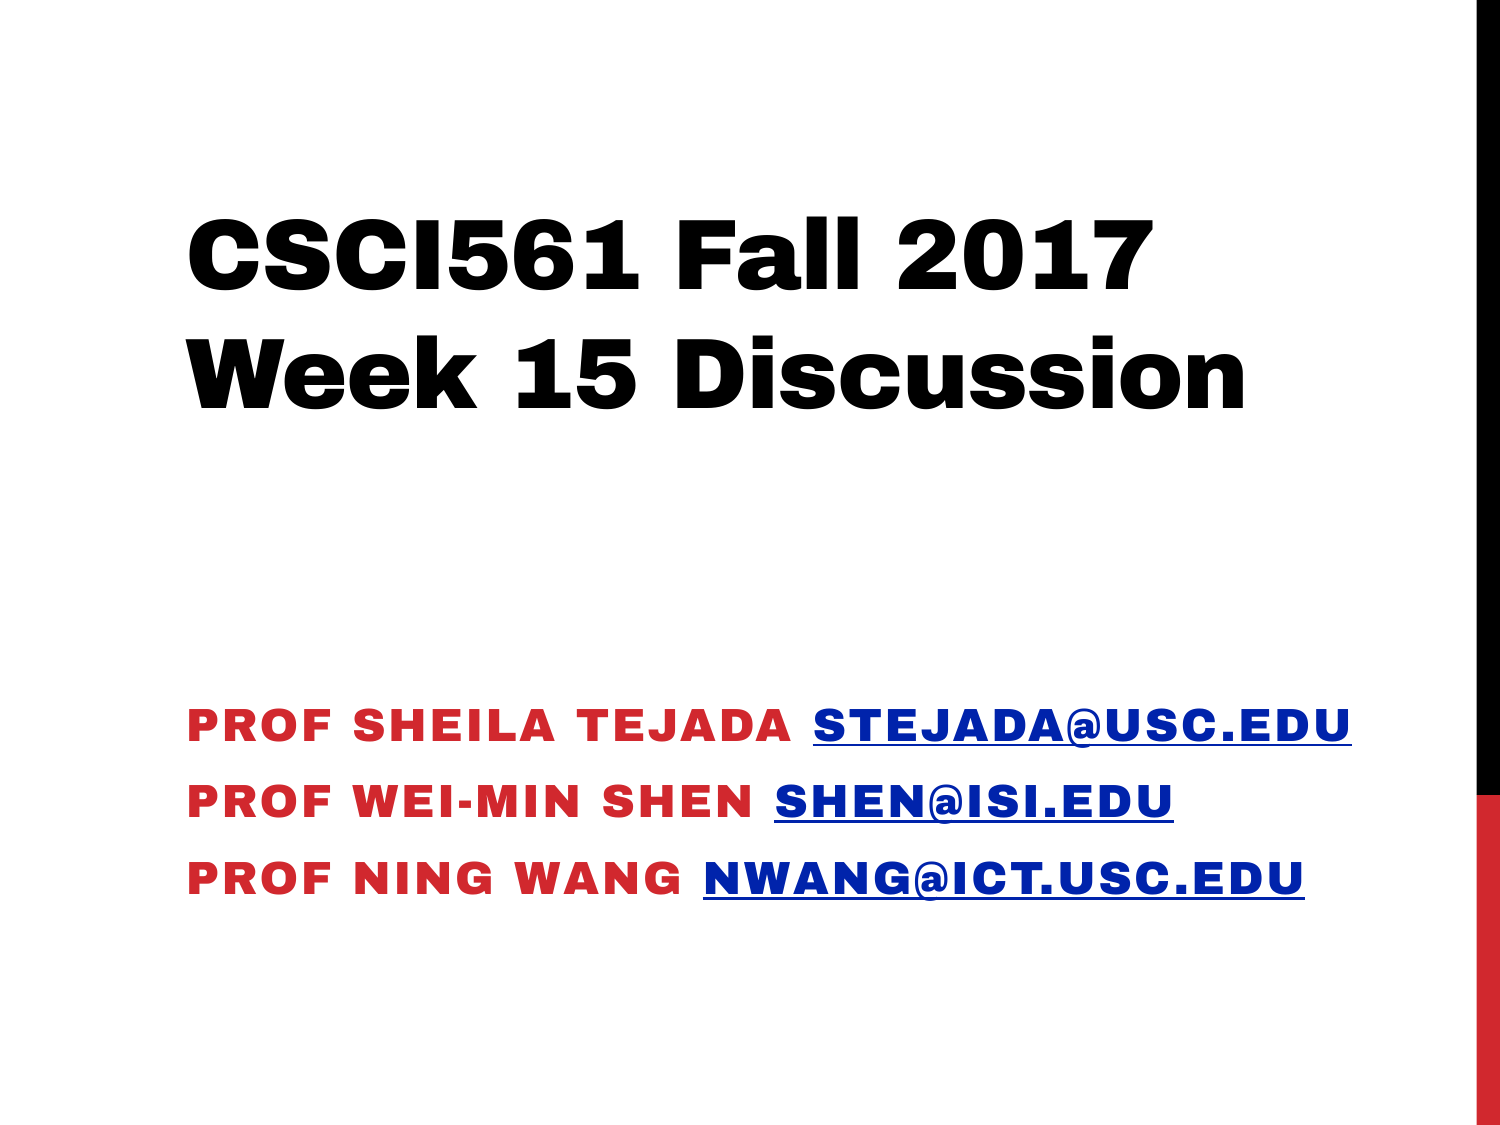

# CSCI561 Fall 2017 Week 15 Discussion
Prof Sheila Tejada stejada@usc.edu
Prof Wei-min Shen shen@isi.edu
Prof Ning Wang nwang@ict.usc.edu